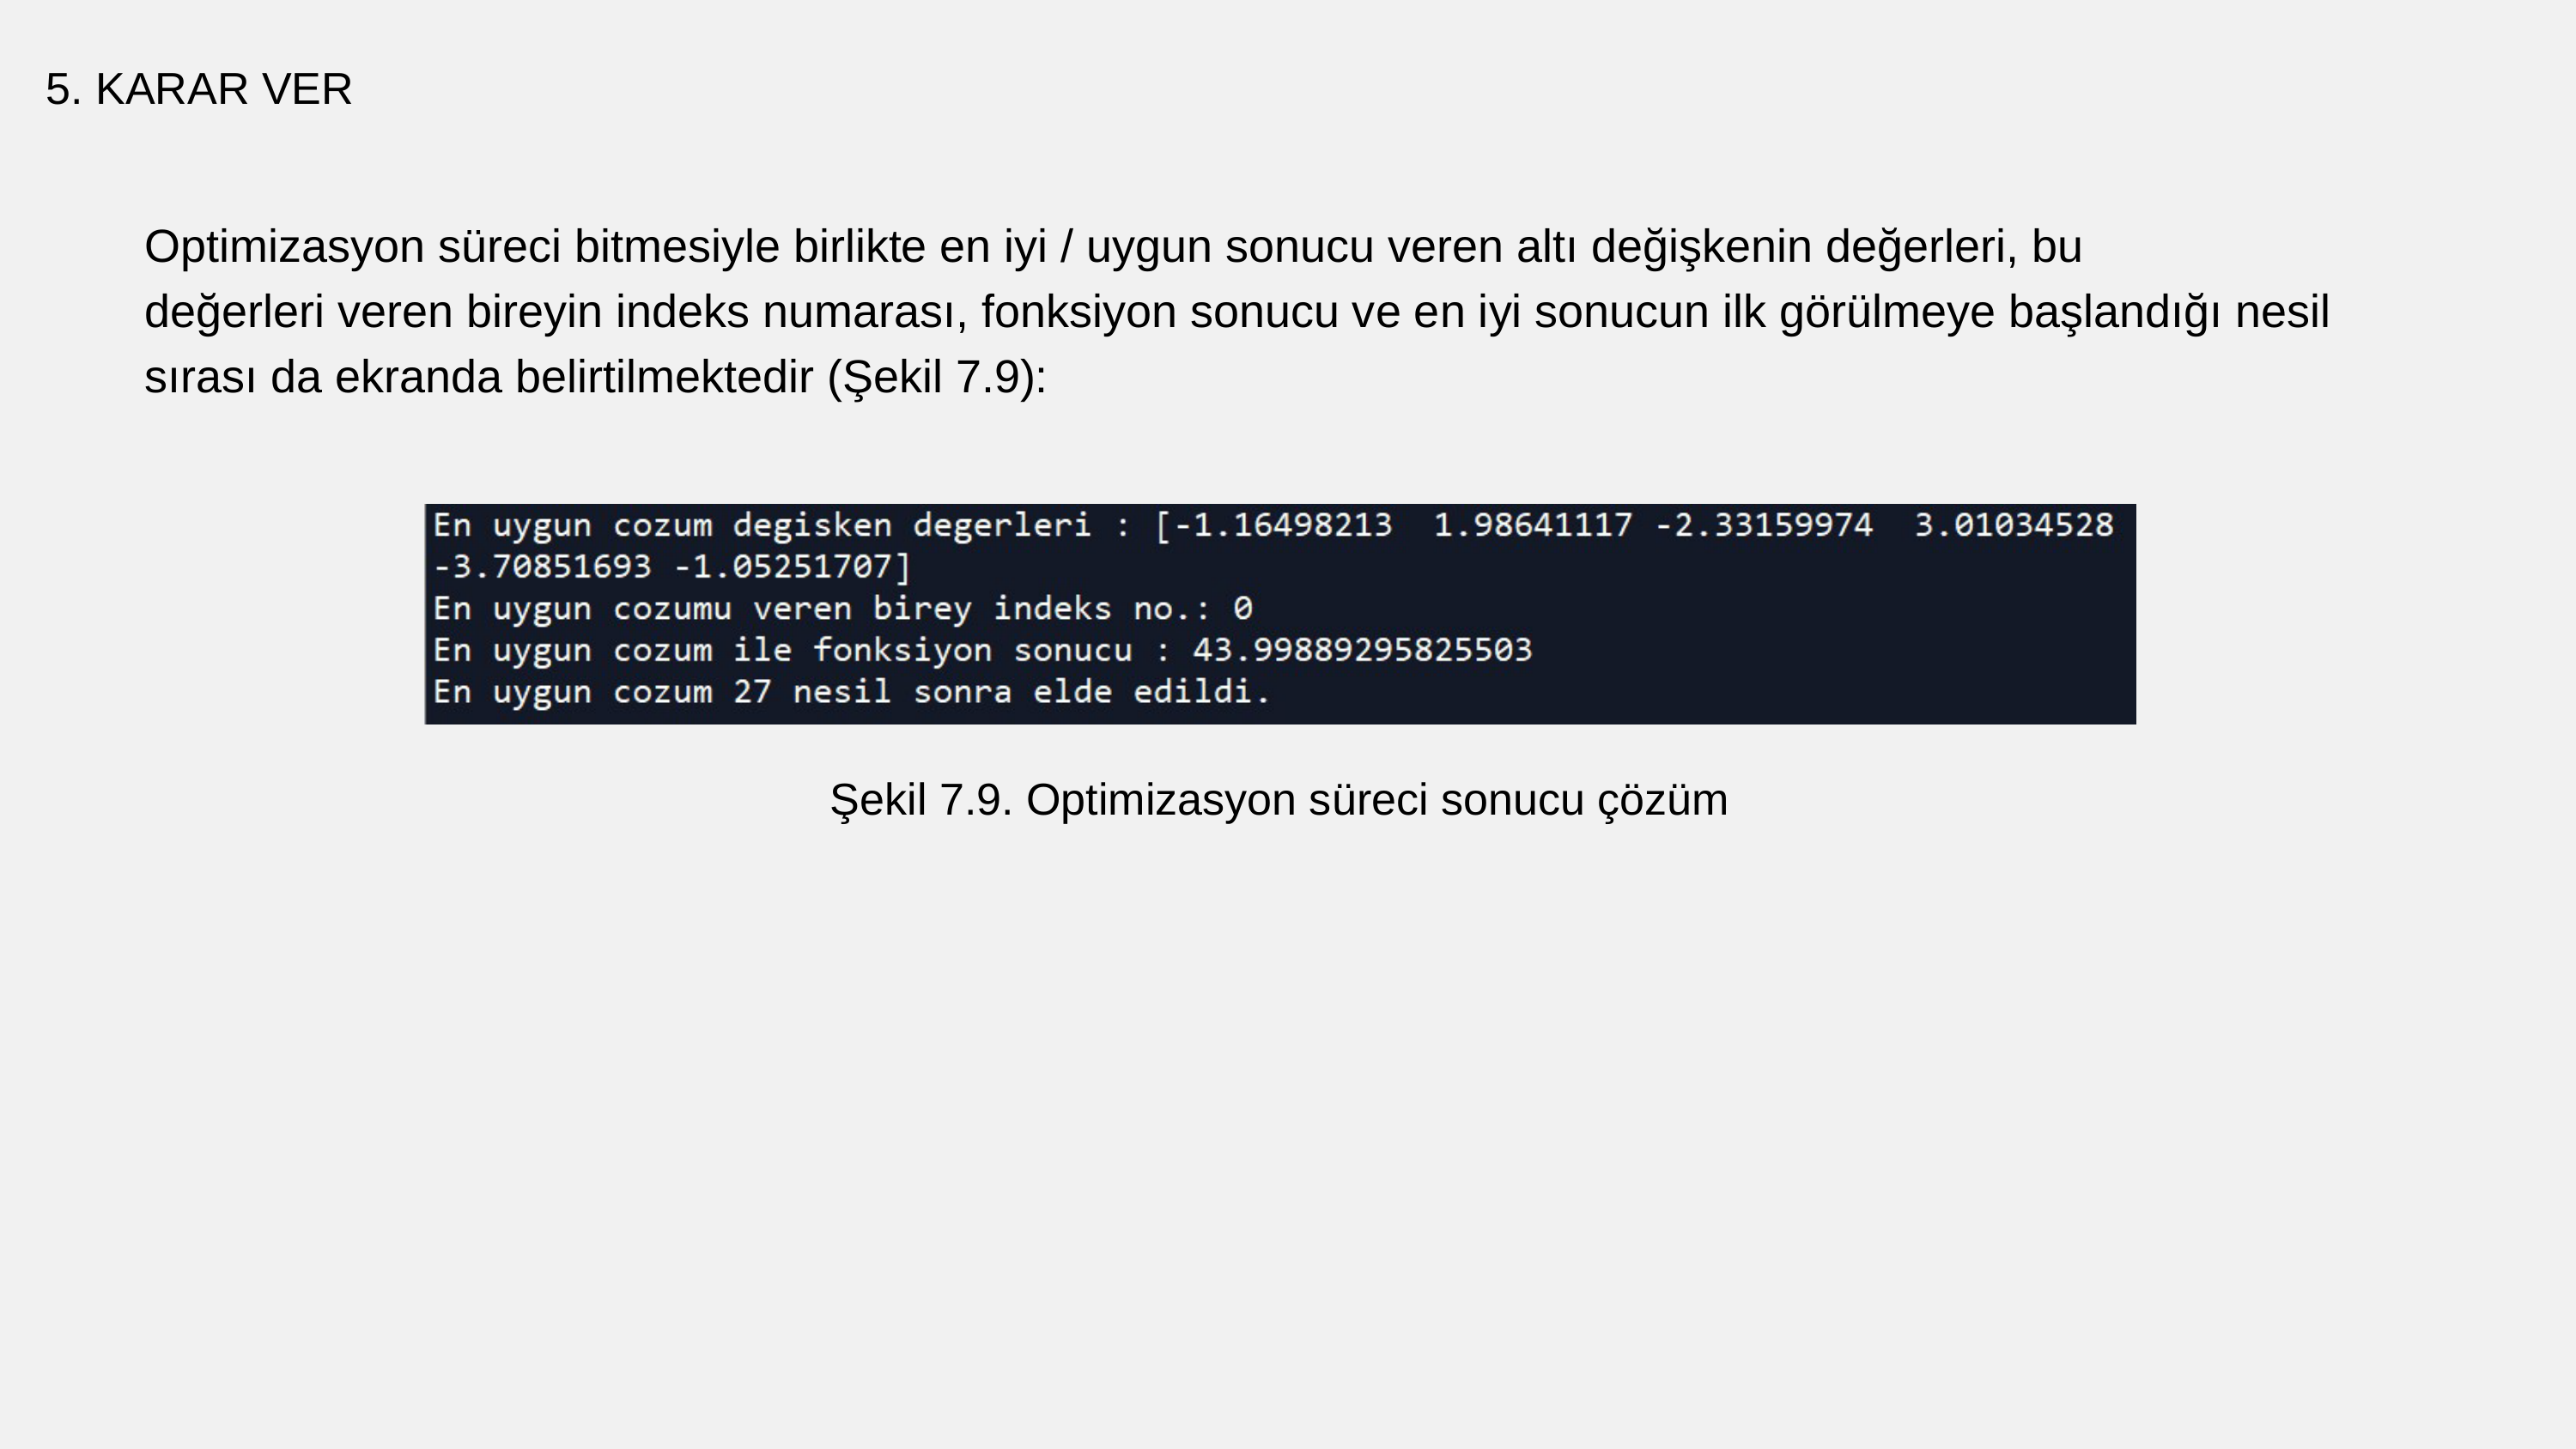

5. KARAR VER
Optimizasyon süreci bitmesiyle birlikte en iyi / uygun sonucu veren altı değişkenin değerleri, bu
değerleri veren bireyin indeks numarası, fonksiyon sonucu ve en iyi sonucun ilk görülmeye başlandığı nesil sırası da ekranda belirtilmektedir (Şekil 7.9):

Şekil 7.9. Optimizasyon süreci sonucu çözüm